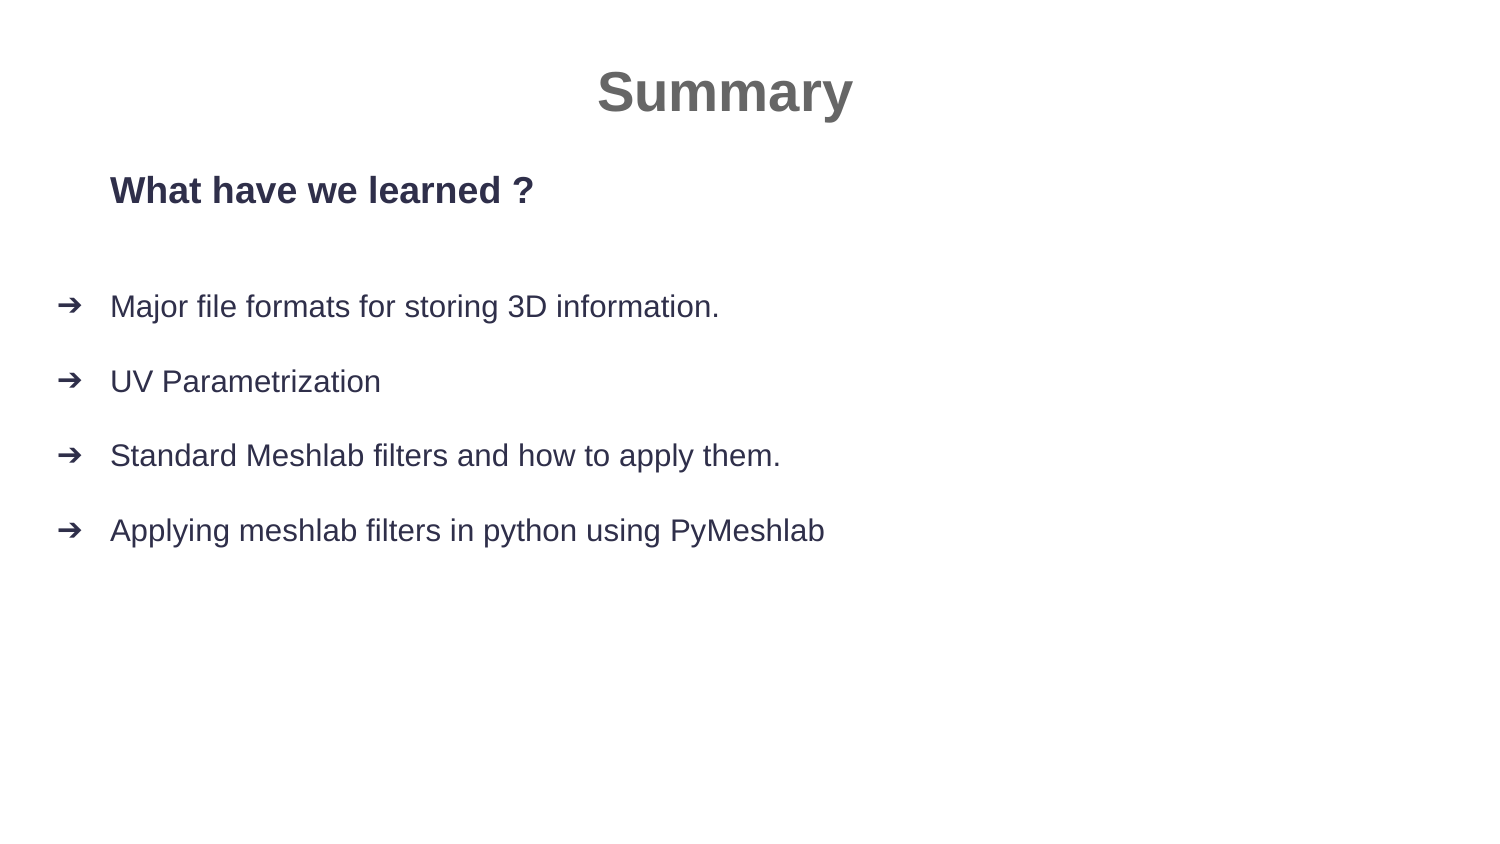

Summary
What have we learned ?

Major file formats for storing 3D information.

UV Parametrization

Standard Meshlab filters and how to apply them.

Applying meshlab filters in python using PyMeshlab